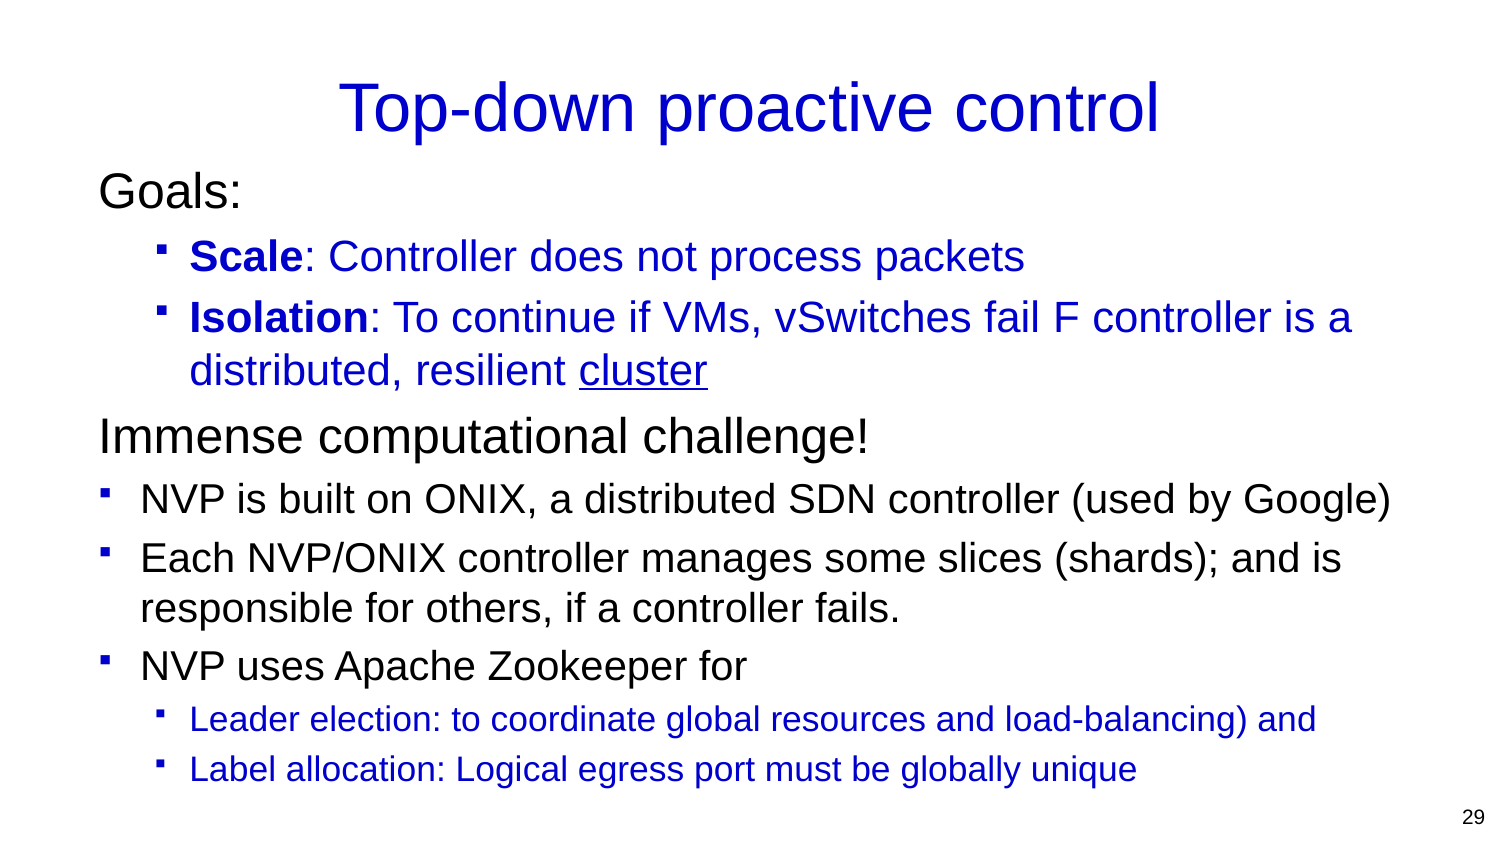

# Top-down proactive control
Goals:
Scale: Controller does not process packets
Isolation: To continue if VMs, vSwitches fail F controller is a distributed, resilient cluster
Immense computational challenge!
NVP is built on ONIX, a distributed SDN controller (used by Google)
Each NVP/ONIX controller manages some slices (shards); and is responsible for others, if a controller fails.
NVP uses Apache Zookeeper for
Leader election: to coordinate global resources and load-balancing) and
Label allocation: Logical egress port must be globally unique

29